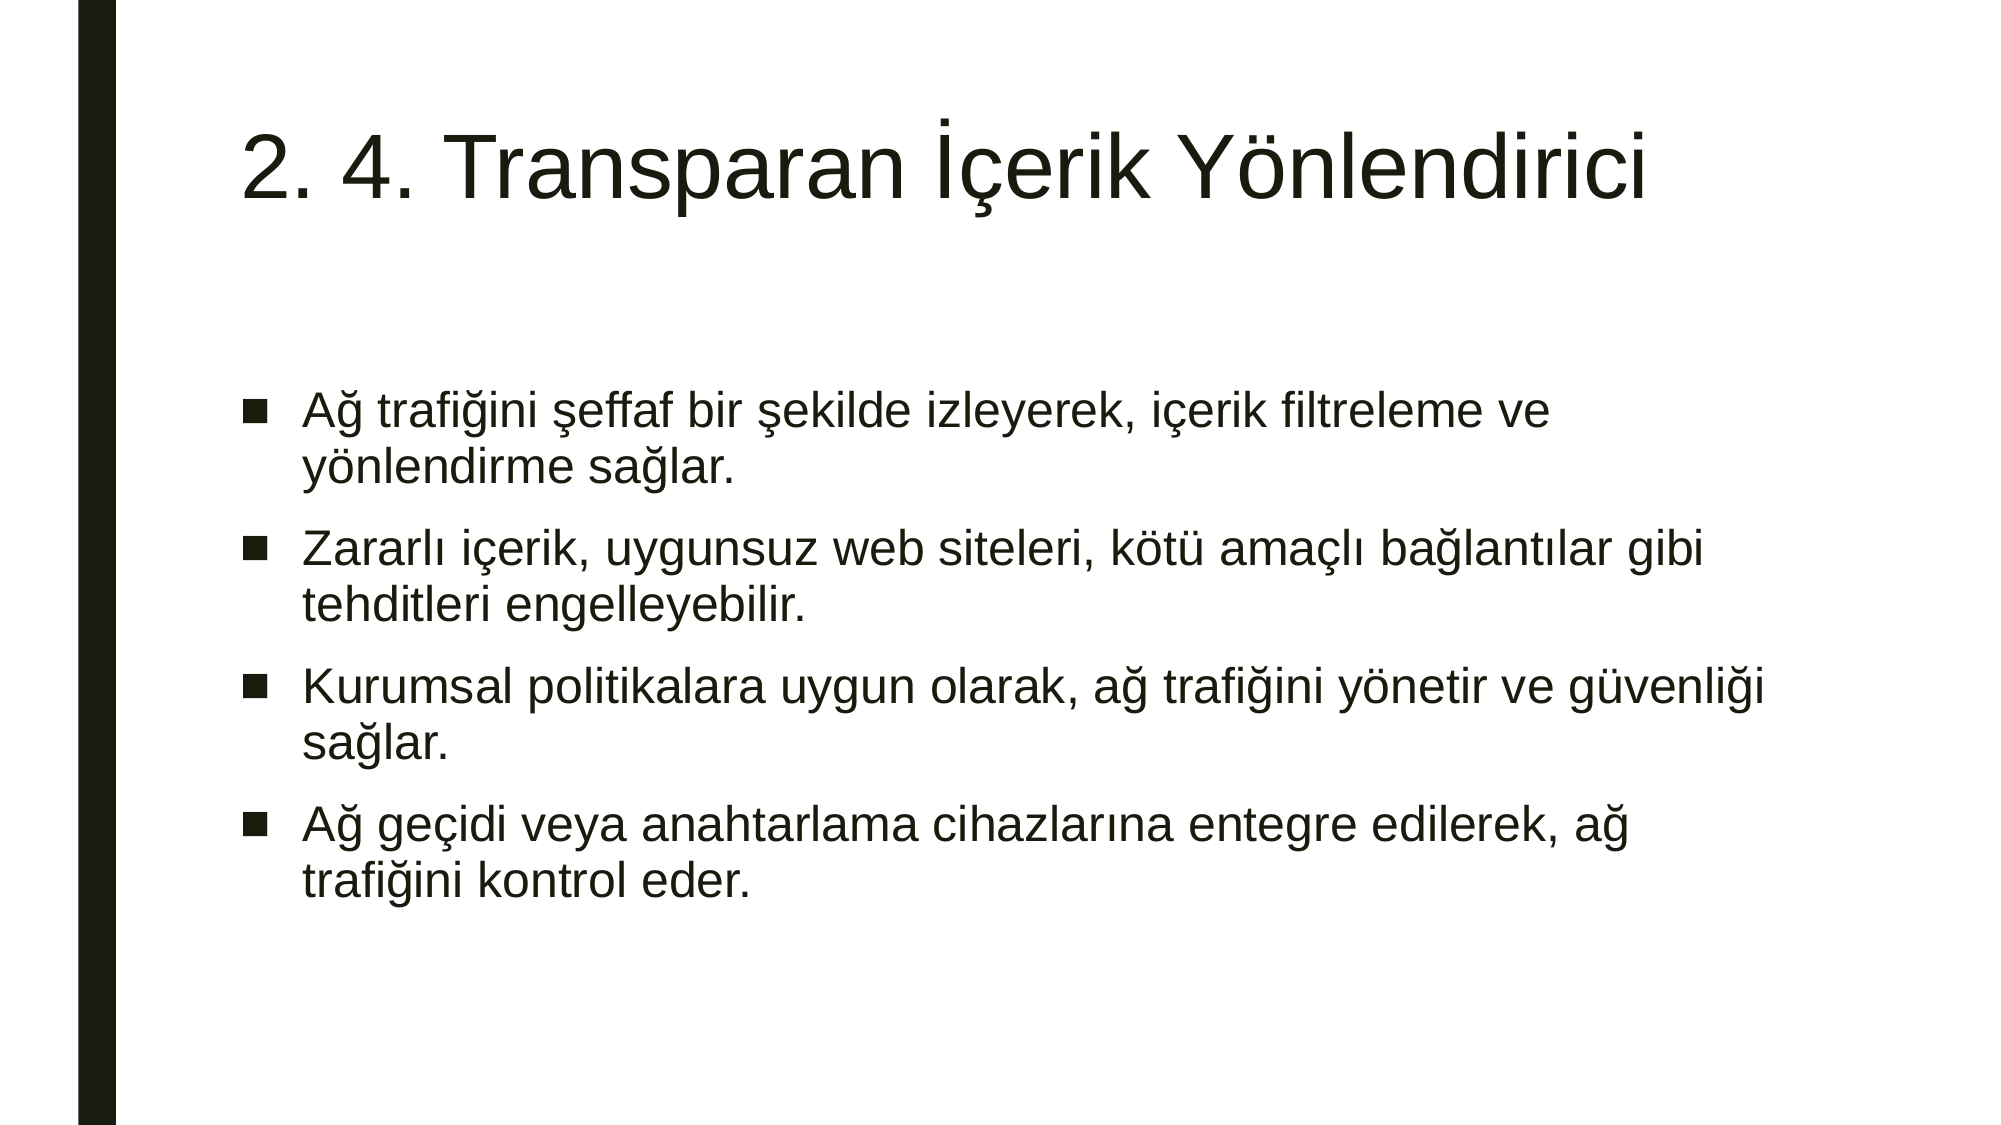

# 2. 4. Transparan İçerik Yönlendirici
Ağ trafiğini şeffaf bir şekilde izleyerek, içerik filtreleme ve yönlendirme sağlar.
Zararlı içerik, uygunsuz web siteleri, kötü amaçlı bağlantılar gibi tehditleri engelleyebilir.
Kurumsal politikalara uygun olarak, ağ trafiğini yönetir ve güvenliği sağlar.
Ağ geçidi veya anahtarlama cihazlarına entegre edilerek, ağ trafiğini kontrol eder.